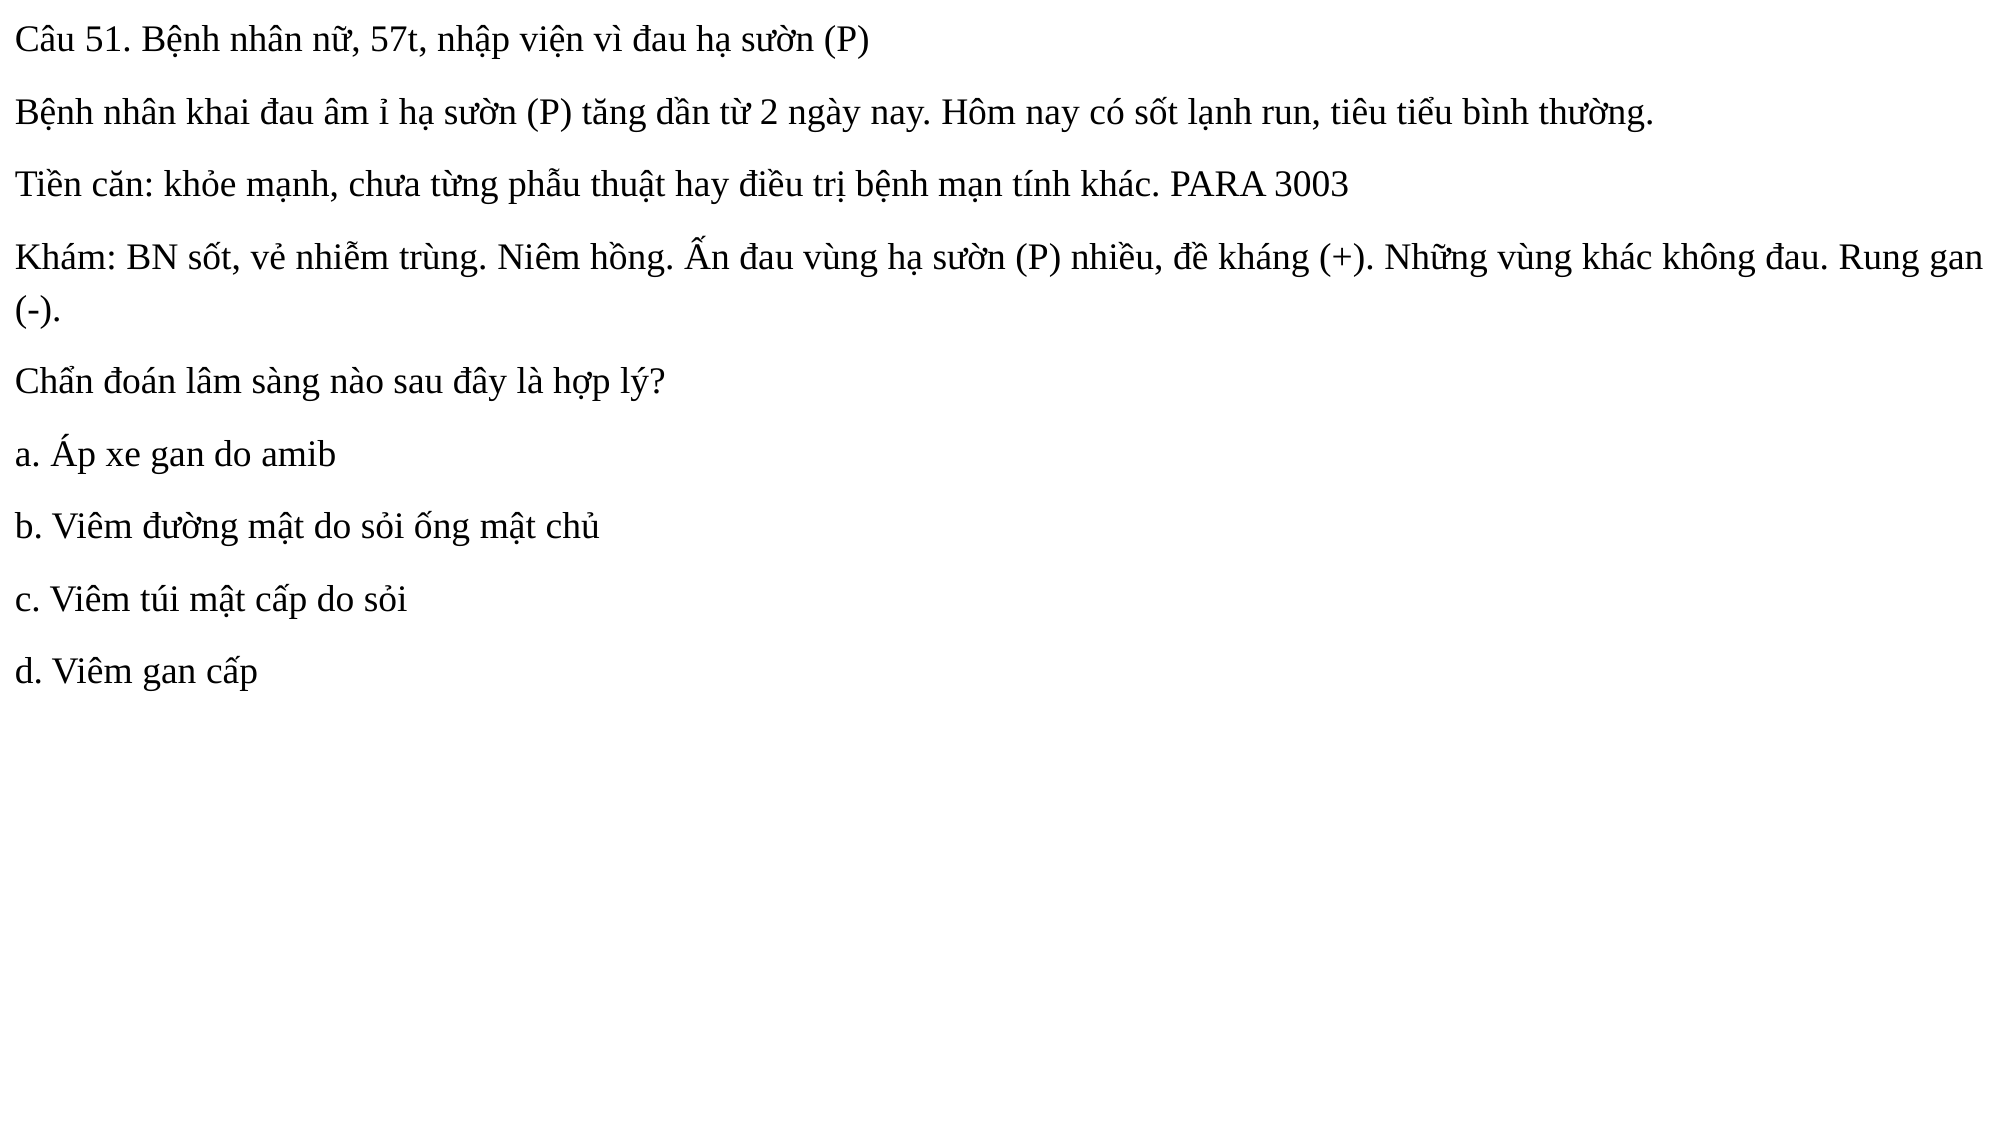

Câu 51. Bệnh nhân nữ, 57t, nhập viện vì đau hạ sườn (P)
Bệnh nhân khai đau âm ỉ hạ sườn (P) tăng dần từ 2 ngày nay. Hôm nay có sốt lạnh run, tiêu tiểu bình thường.
Tiền căn: khỏe mạnh, chưa từng phẫu thuật hay điều trị bệnh mạn tính khác. PARA 3003
Khám: BN sốt, vẻ nhiễm trùng. Niêm hồng. Ấn đau vùng hạ sườn (P) nhiều, đề kháng (+). Những vùng khác không đau. Rung gan (-).
Chẩn đoán lâm sàng nào sau đây là hợp lý?
a. Áp xe gan do amib
b. Viêm đường mật do sỏi ống mật chủ
c. Viêm túi mật cấp do sỏi
d. Viêm gan cấp